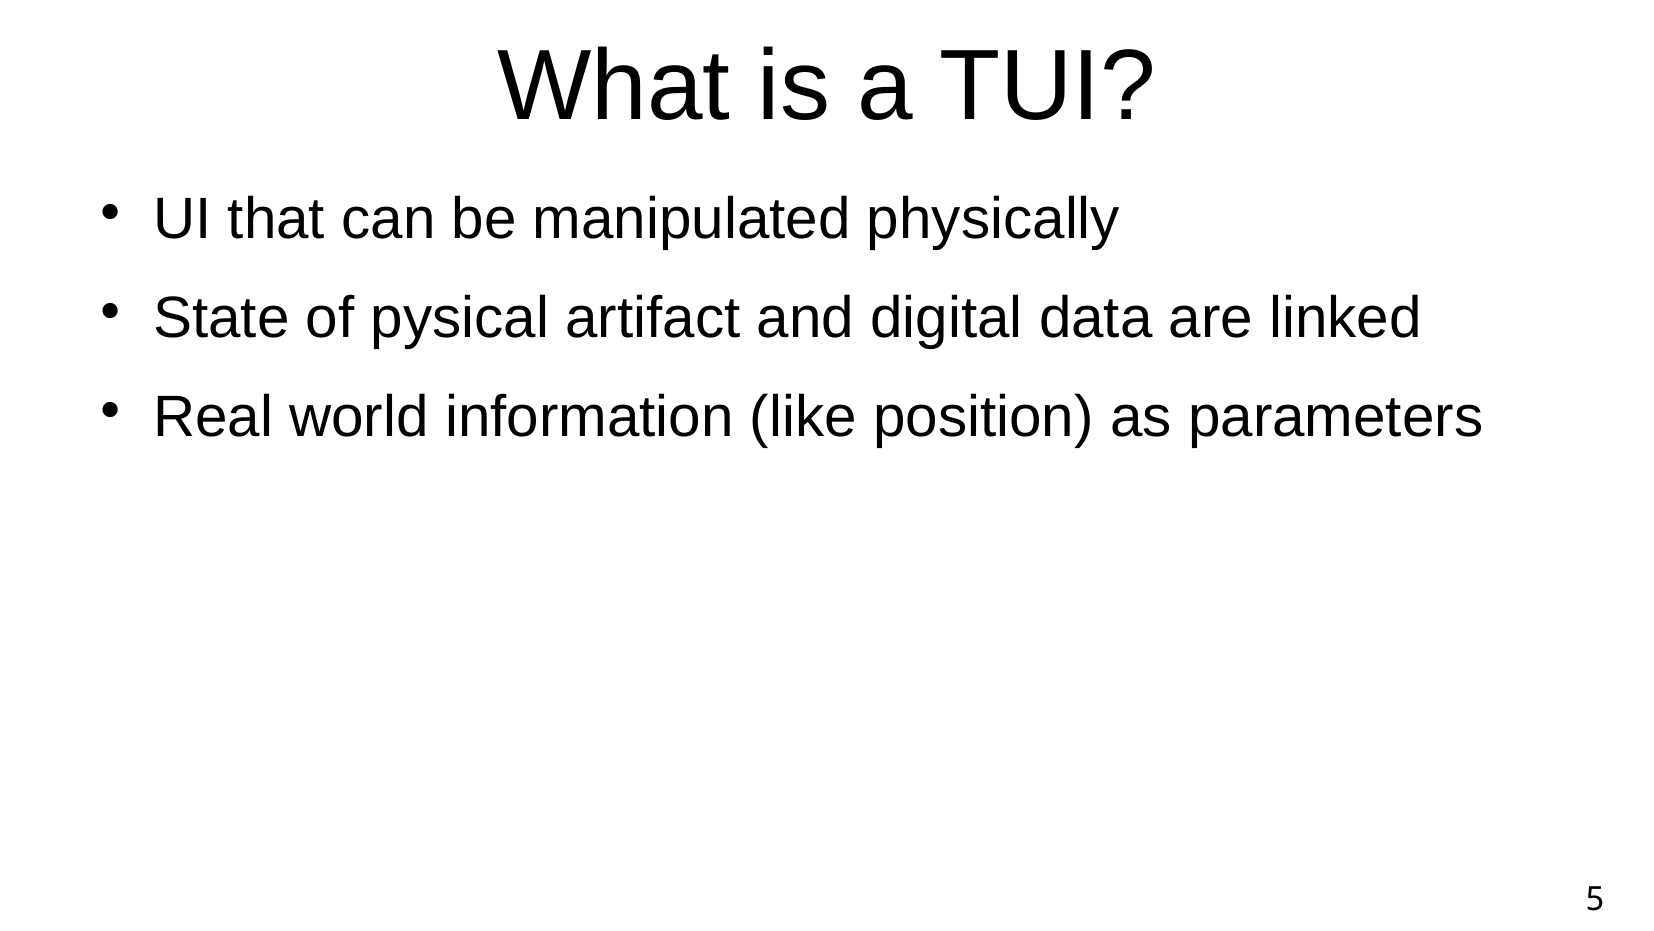

What is a TUI?
UI that can be manipulated physically
State of pysical artifact and digital data are linked
Real world information (like position) as parameters